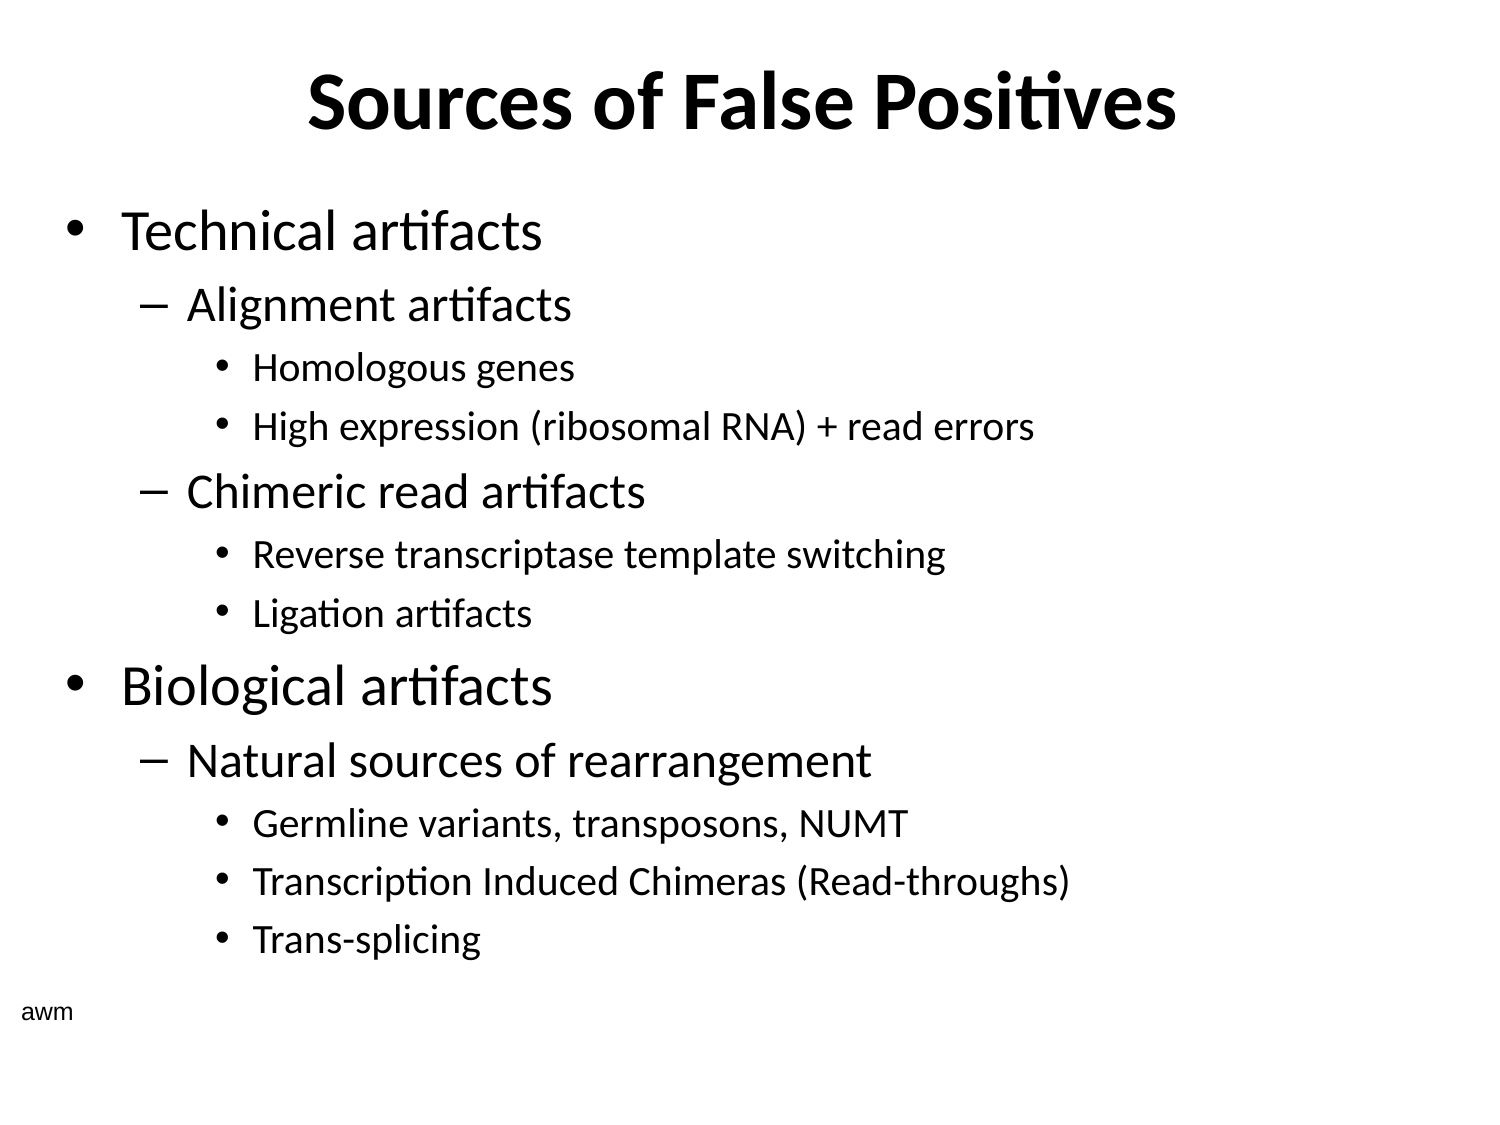

# Sources of False Positives
Technical artifacts
Alignment artifacts
Homologous genes
High expression (ribosomal RNA) + read errors
Chimeric read artifacts
Reverse transcriptase template switching
Ligation artifacts
Biological artifacts
Natural sources of rearrangement
Germline variants, transposons, NUMT
Transcription Induced Chimeras (Read-throughs)
Trans-splicing
awm